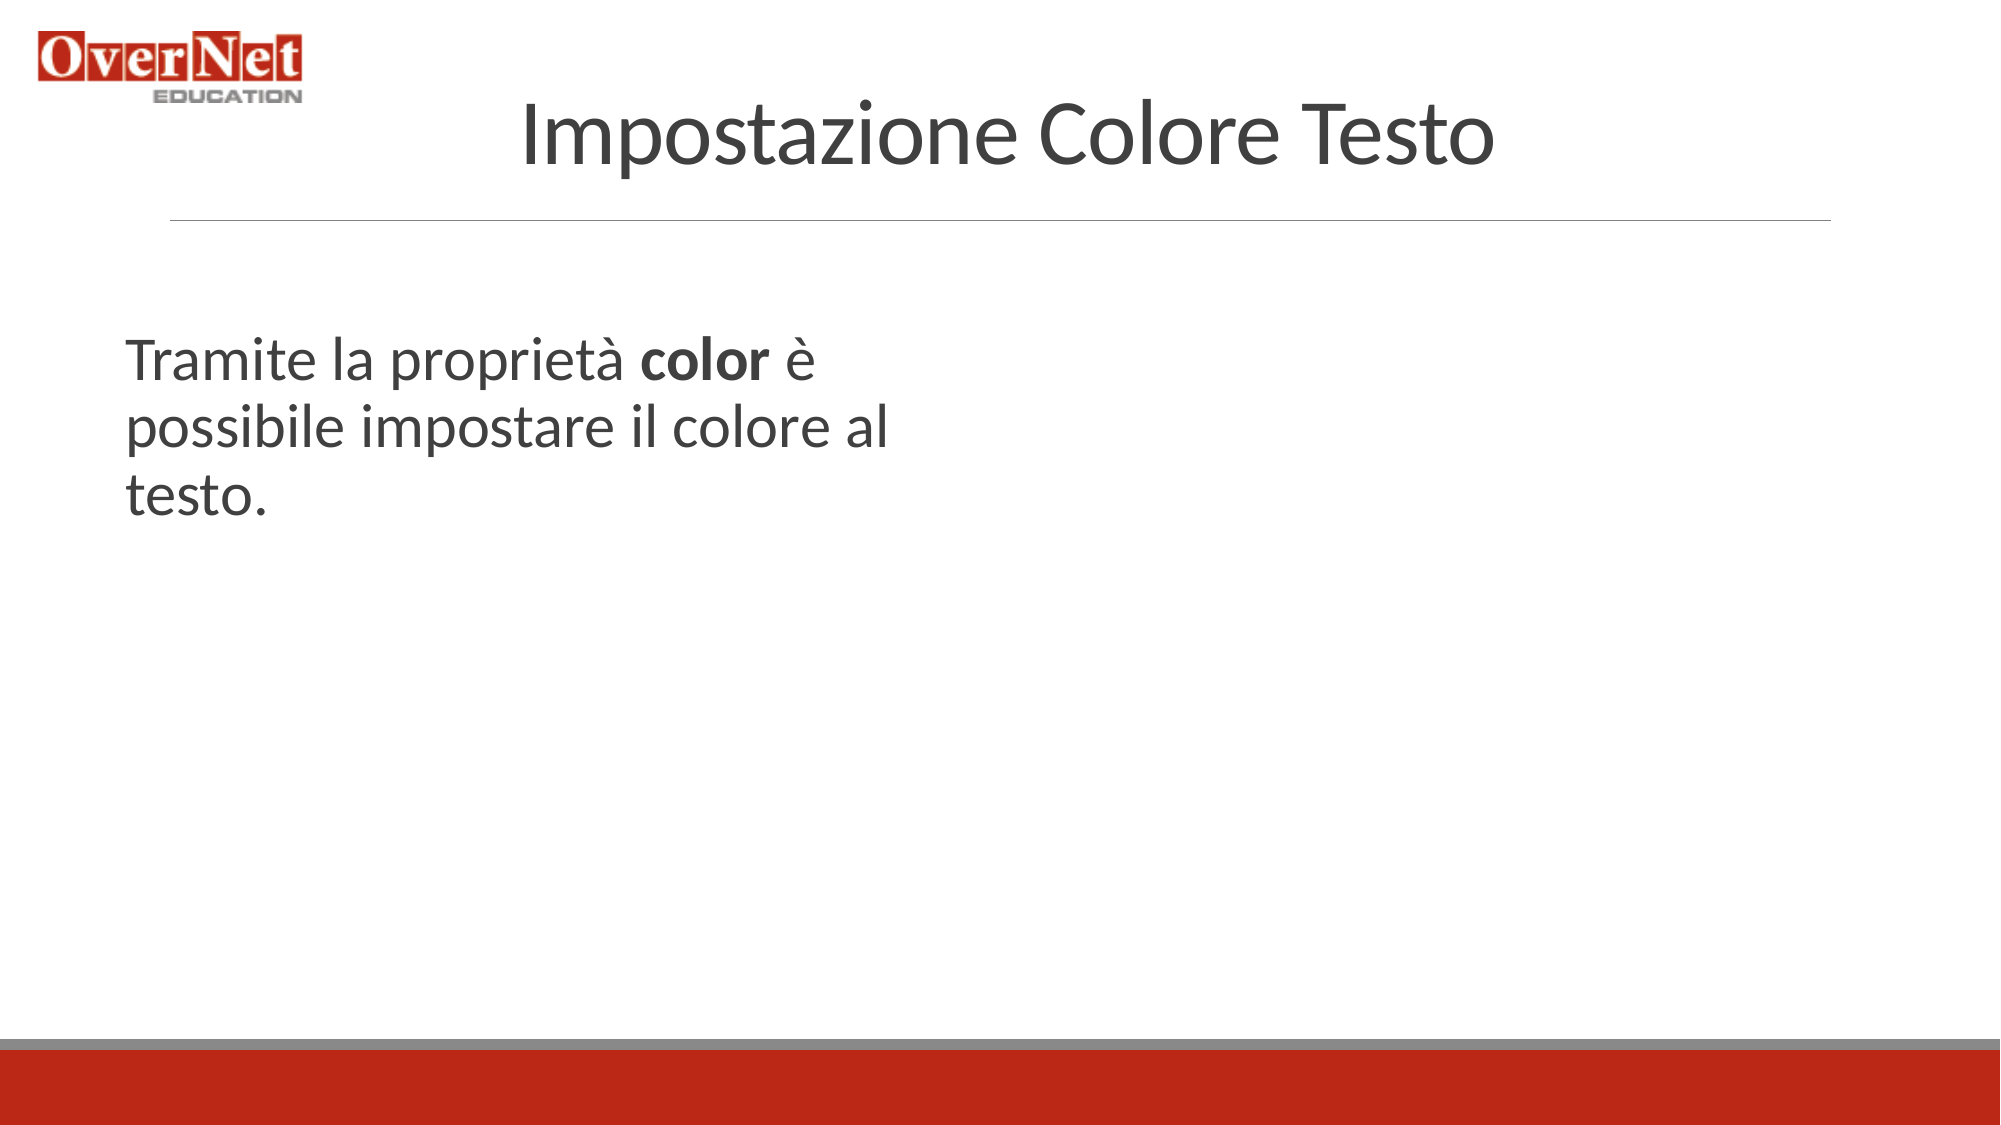

# Impostazione Colore Testo
Tramite la proprietà color è possibile impostare il colore al testo.